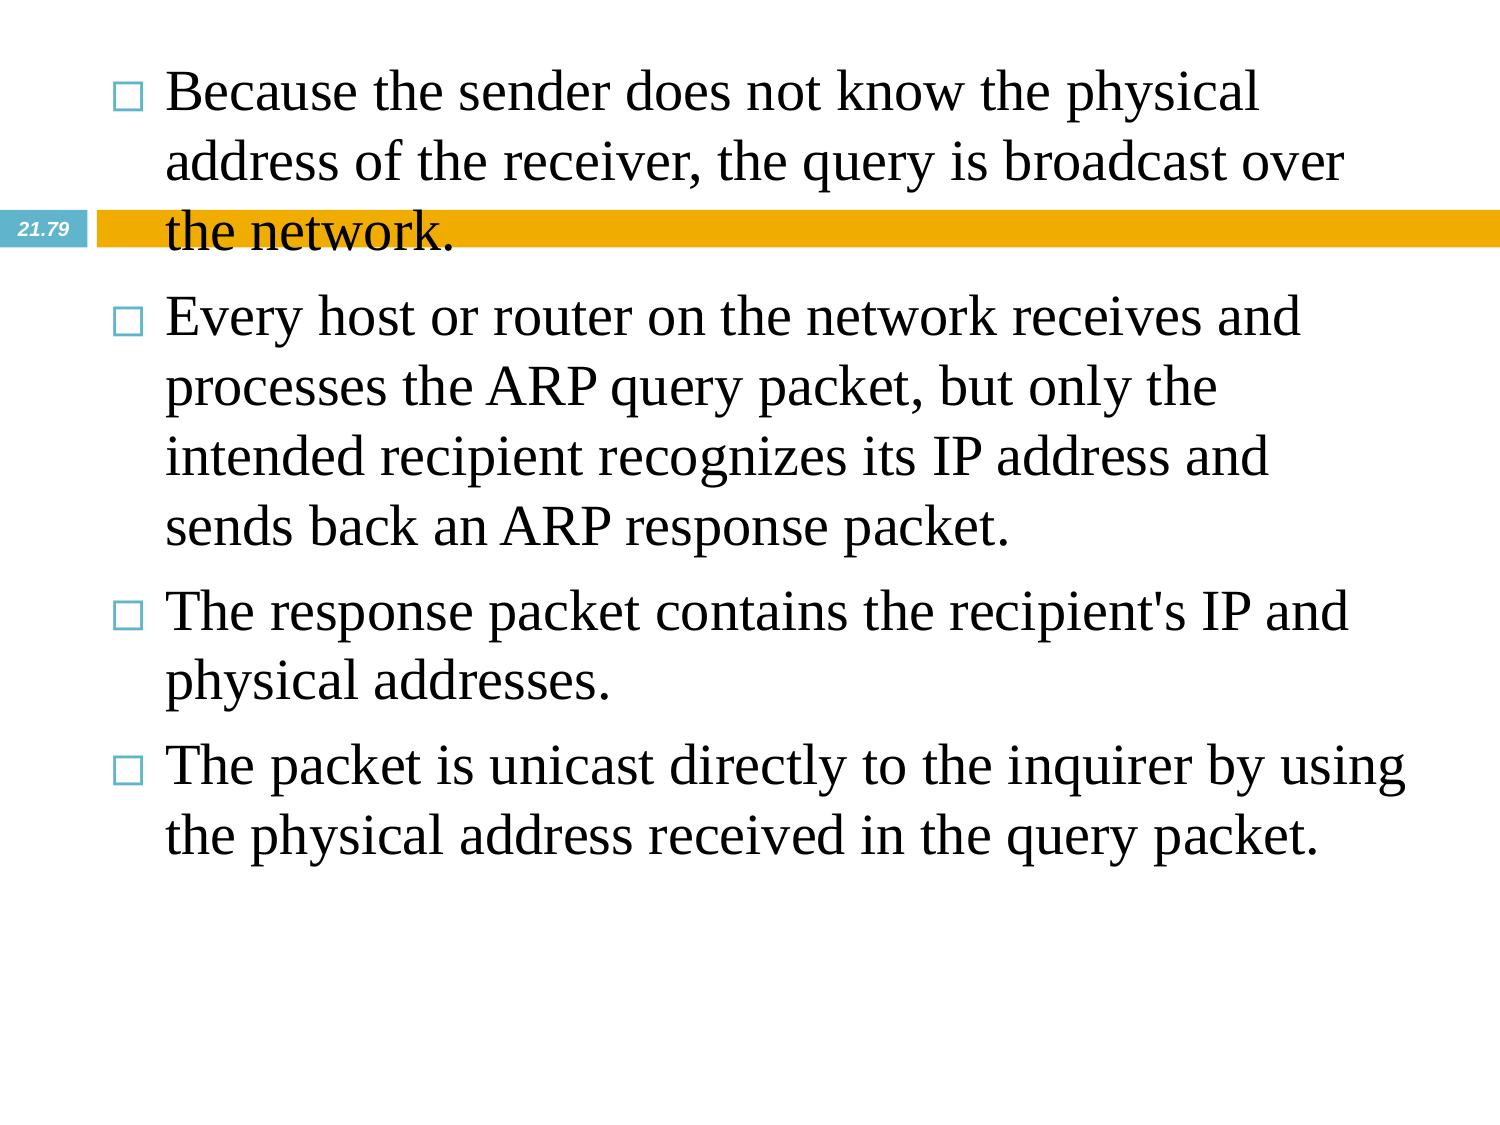

Because the sender does not know the physical address of the receiver, the query is broadcast over the network.
Every host or router on the network receives and processes the ARP query packet, but only the intended recipient recognizes its IP address and sends back an ARP response packet.
The response packet contains the recipient's IP and physical addresses.
The packet is unicast directly to the inquirer by using the physical address received in the query packet.

21.79